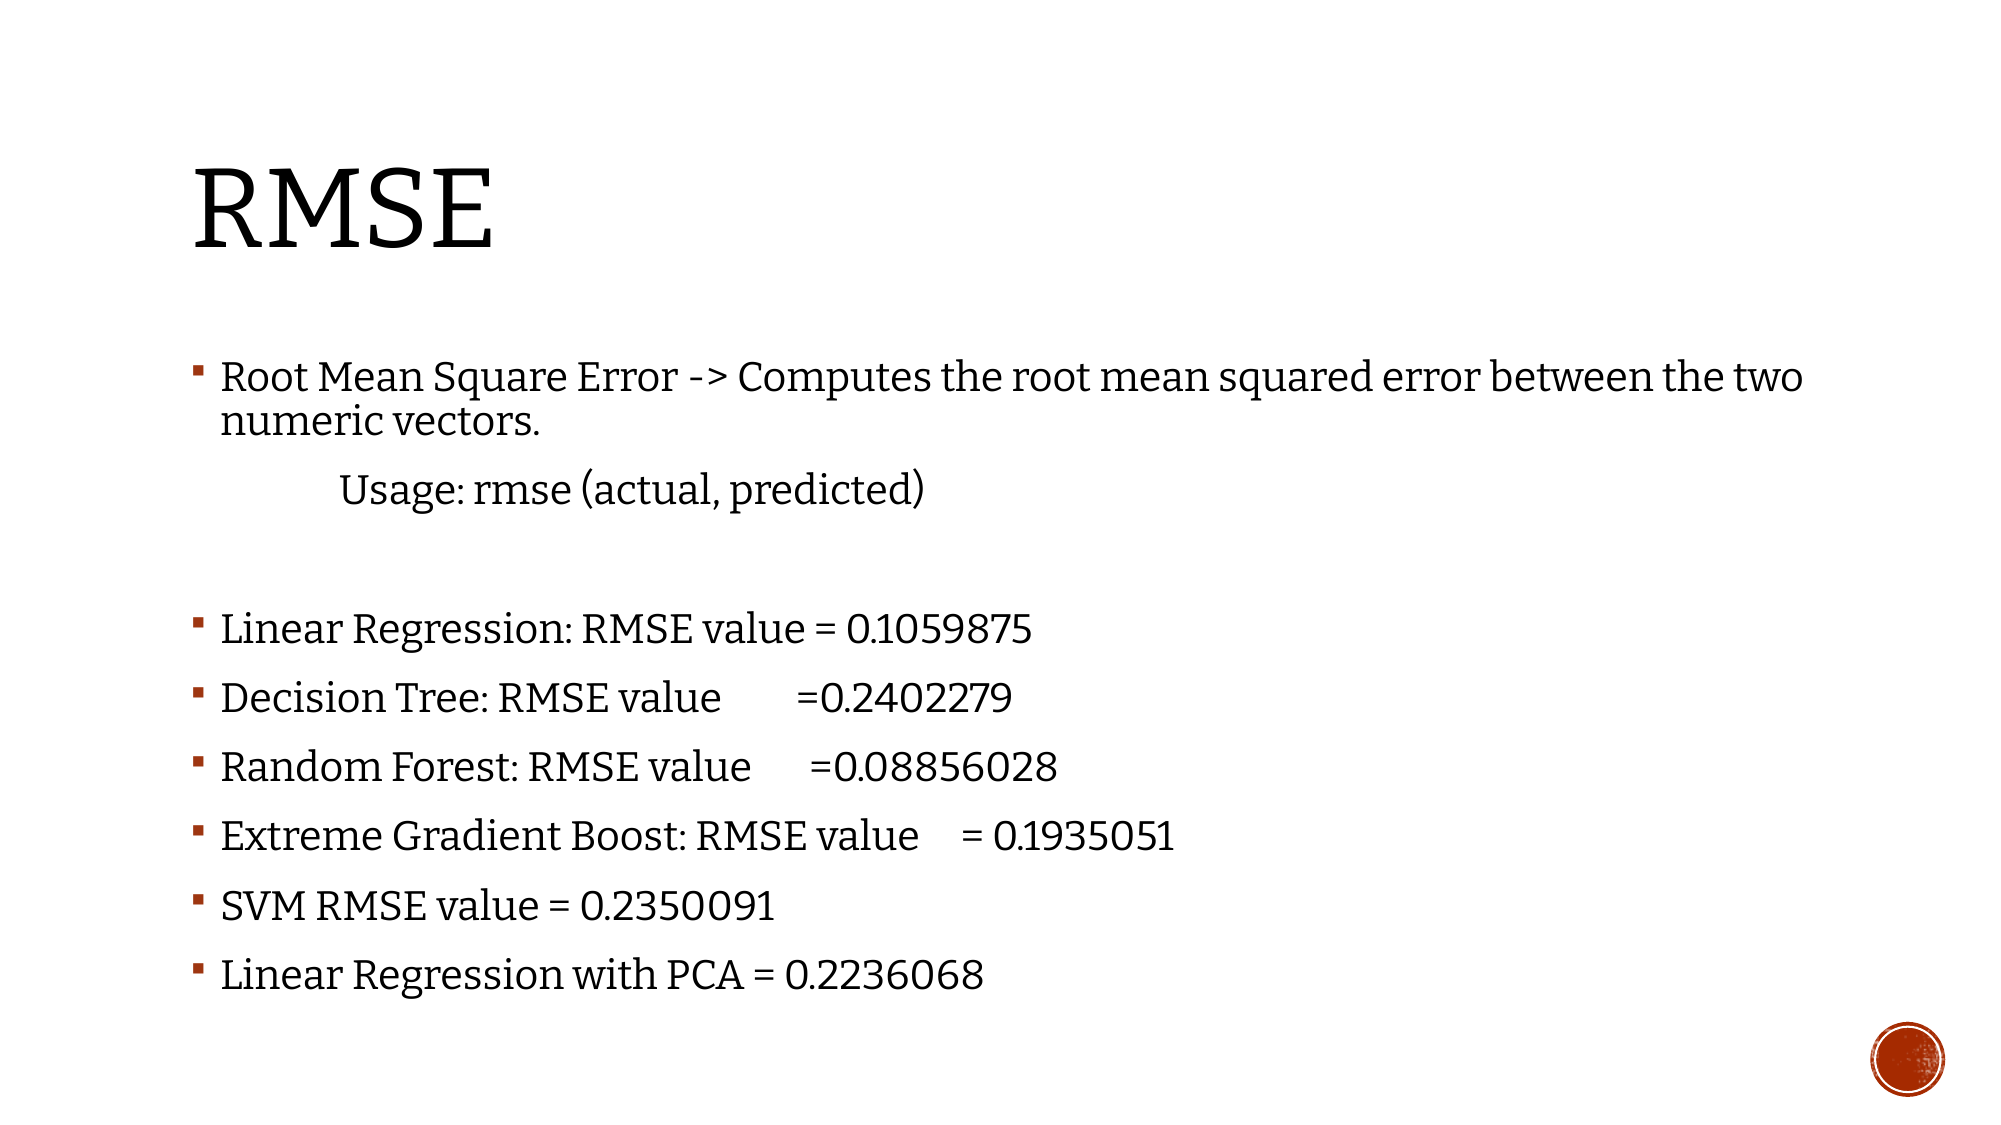

# rmse
Root Mean Square Error -> Computes the root mean squared error between the two numeric vectors.
		Usage: rmse (actual, predicted)

Linear Regression: RMSE value = 0.1059875
Decision Tree: RMSE value         =0.2402279
Random Forest: RMSE value       =0.08856028
Extreme Gradient Boost: RMSE value     = 0.1935051
SVM RMSE value = 0.2350091
Linear Regression with PCA = 0.2236068